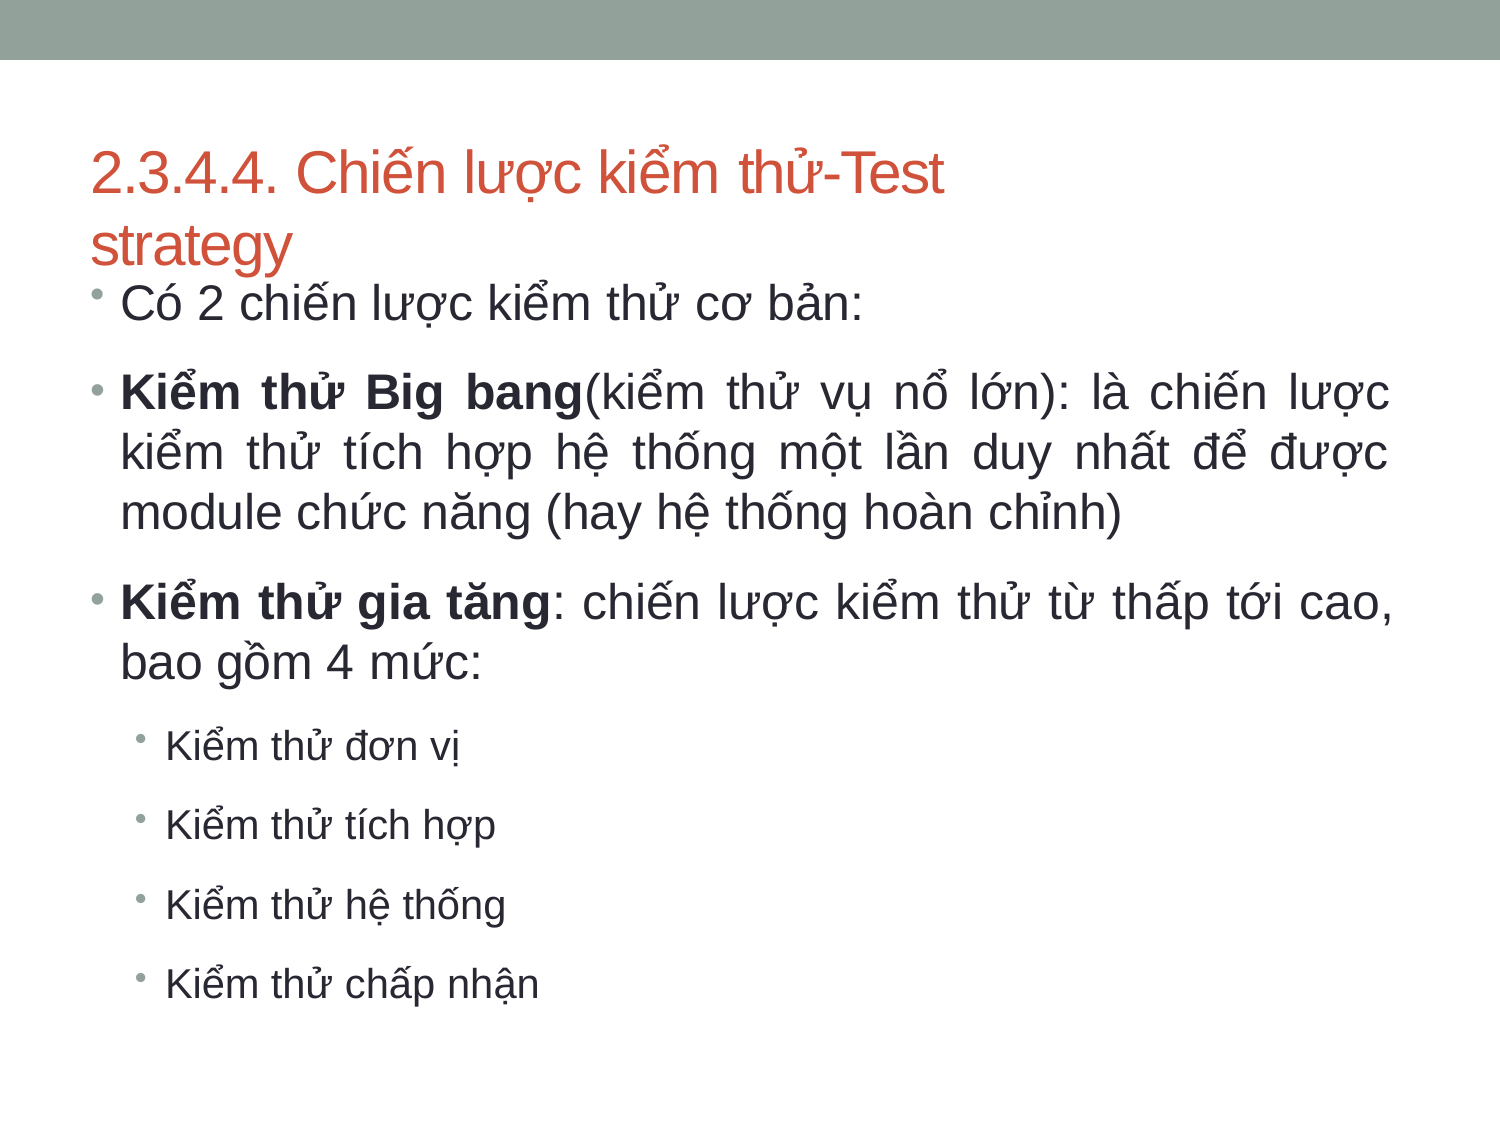

# 2.3.4.4. Chiến lược kiểm thử-Test strategy
Có 2 chiến lược kiểm thử cơ bản:
Kiểm thử Big bang(kiểm thử vụ nổ lớn): là chiến lược  kiểm thử tích hợp hệ thống một lần duy nhất để được  module chức năng (hay hệ thống hoàn chỉnh)
Kiểm thử gia tăng: chiến lược kiểm thử từ thấp tới cao,  bao gồm 4 mức:
Kiểm thử đơn vị
Kiểm thử tích hợp
Kiểm thử hệ thống
Kiểm thử chấp nhận